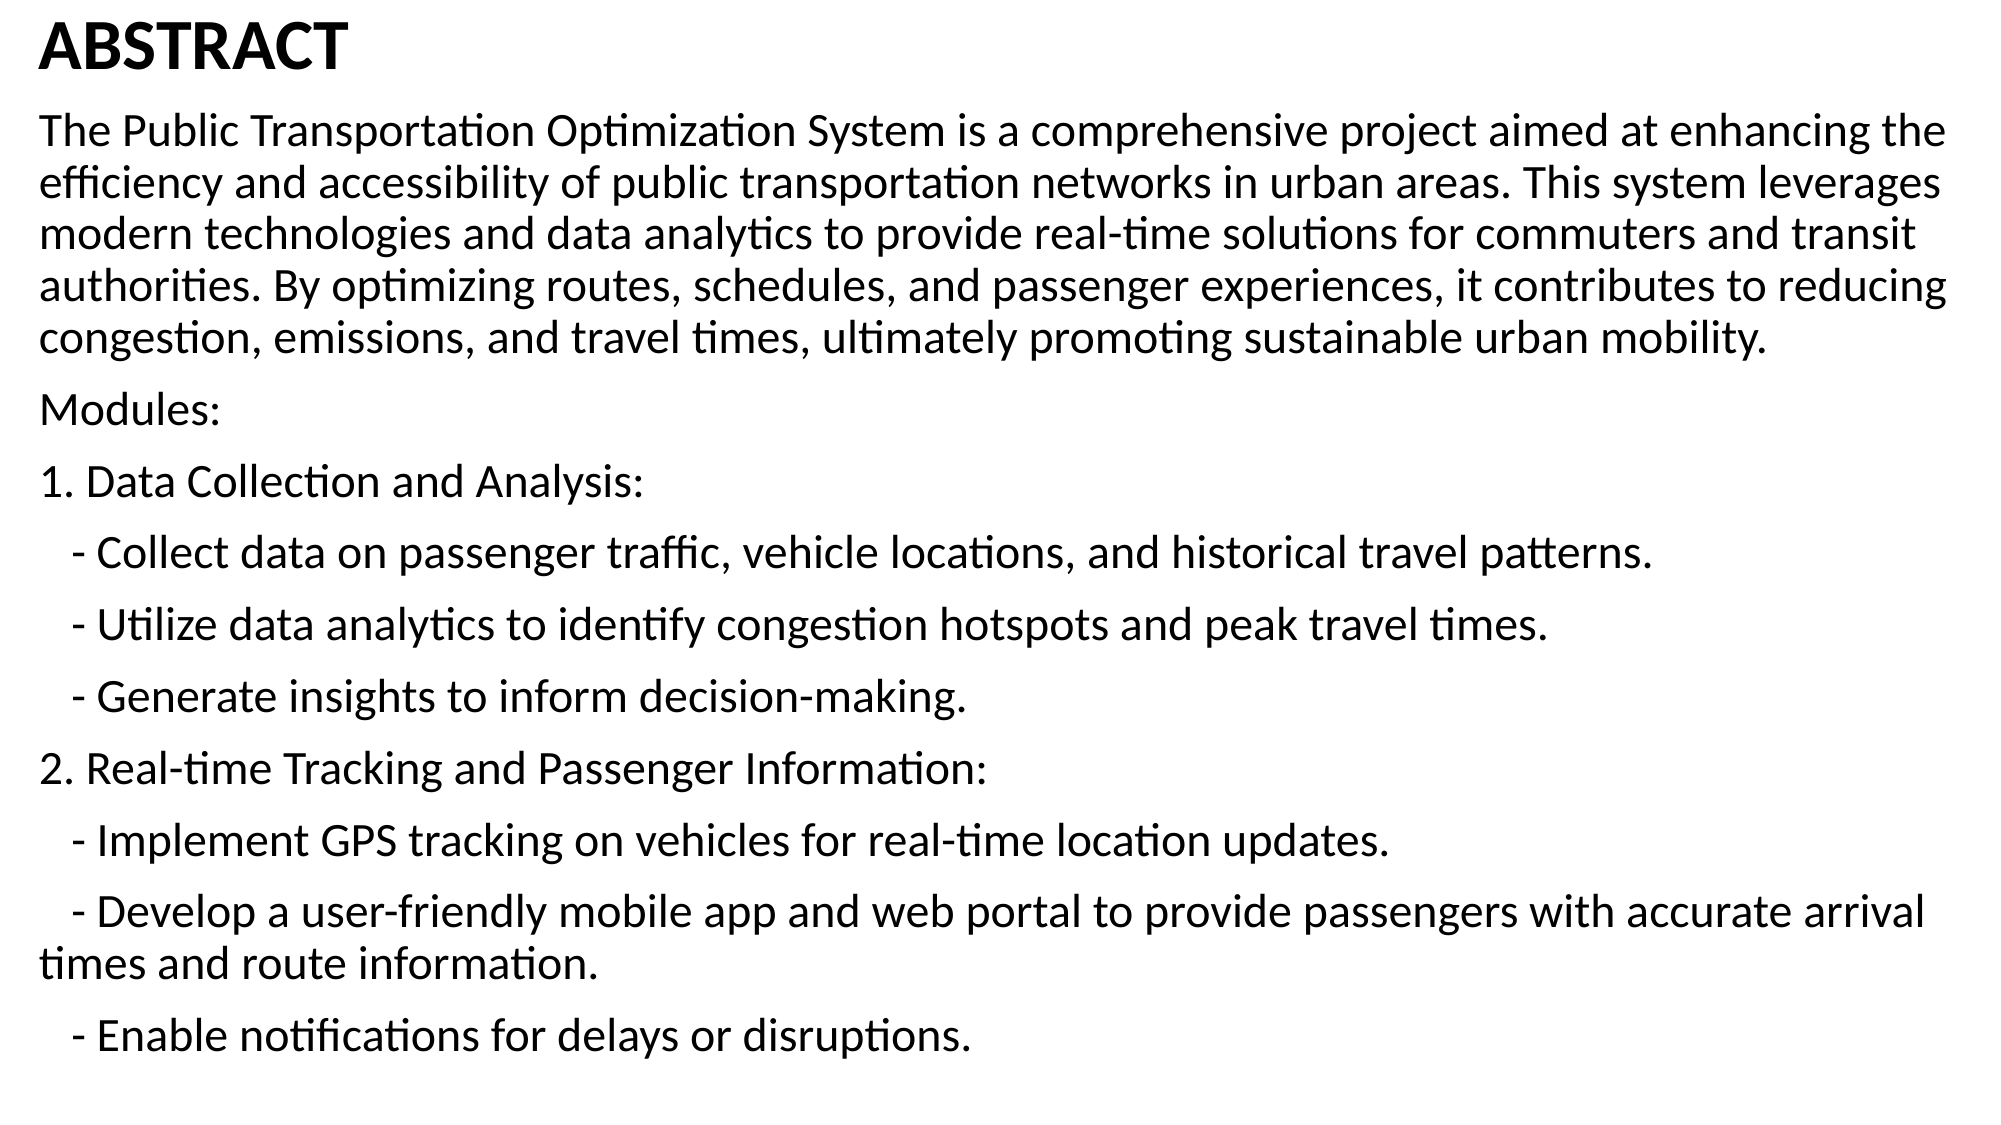

ABSTRACT
The Public Transportation Optimization System is a comprehensive project aimed at enhancing the efficiency and accessibility of public transportation networks in urban areas. This system leverages modern technologies and data analytics to provide real-time solutions for commuters and transit authorities. By optimizing routes, schedules, and passenger experiences, it contributes to reducing congestion, emissions, and travel times, ultimately promoting sustainable urban mobility.
Modules:
1. Data Collection and Analysis:
   - Collect data on passenger traffic, vehicle locations, and historical travel patterns.
   - Utilize data analytics to identify congestion hotspots and peak travel times.
   - Generate insights to inform decision-making.
2. Real-time Tracking and Passenger Information:
   - Implement GPS tracking on vehicles for real-time location updates.
   - Develop a user-friendly mobile app and web portal to provide passengers with accurate arrival    times and route information.
   - Enable notifications for delays or disruptions.